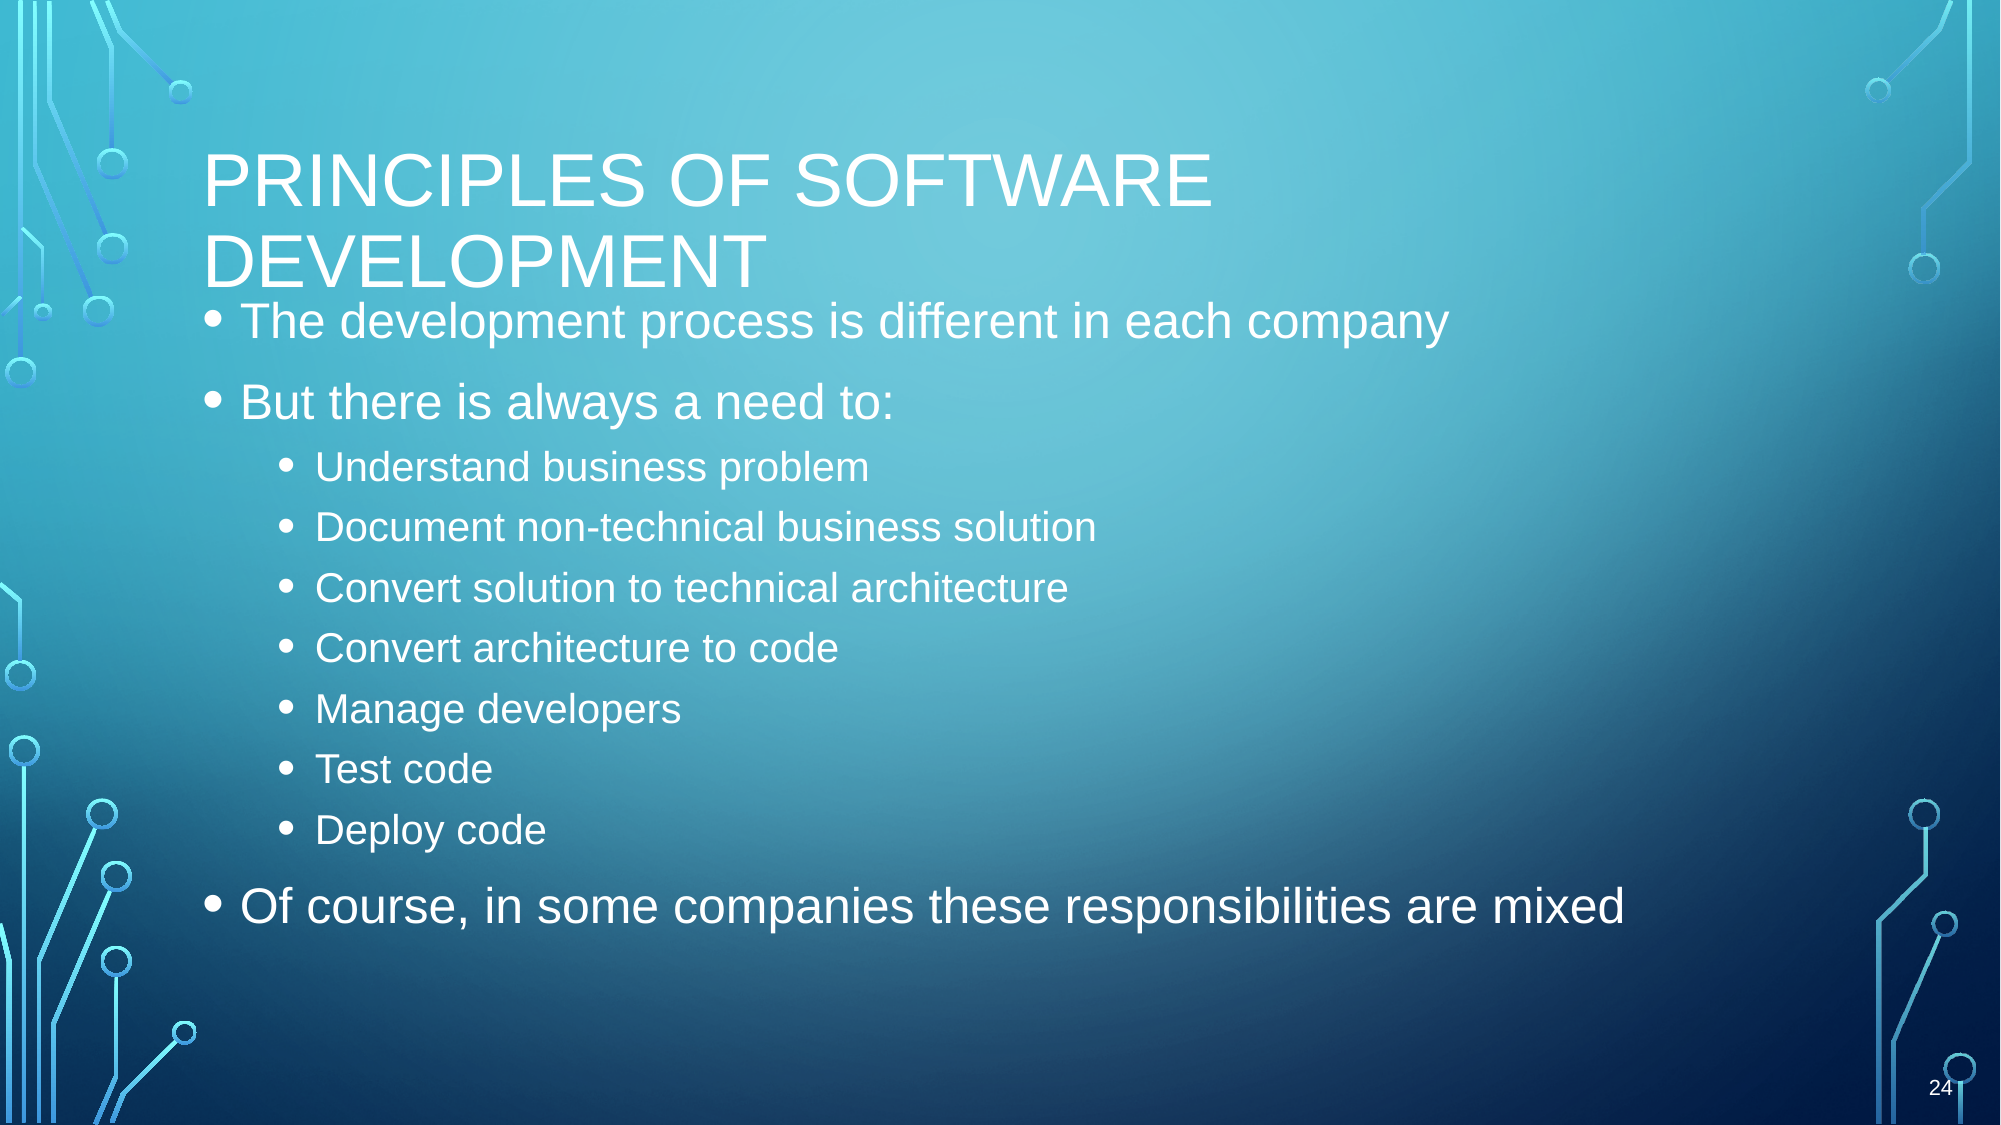

# Principles Of Software Development
The development process is different in each company
But there is always a need to:
Understand business problem
Document non-technical business solution
Convert solution to technical architecture
Convert architecture to code
Manage developers
Test code
Deploy code
Of course, in some companies these responsibilities are mixed
24